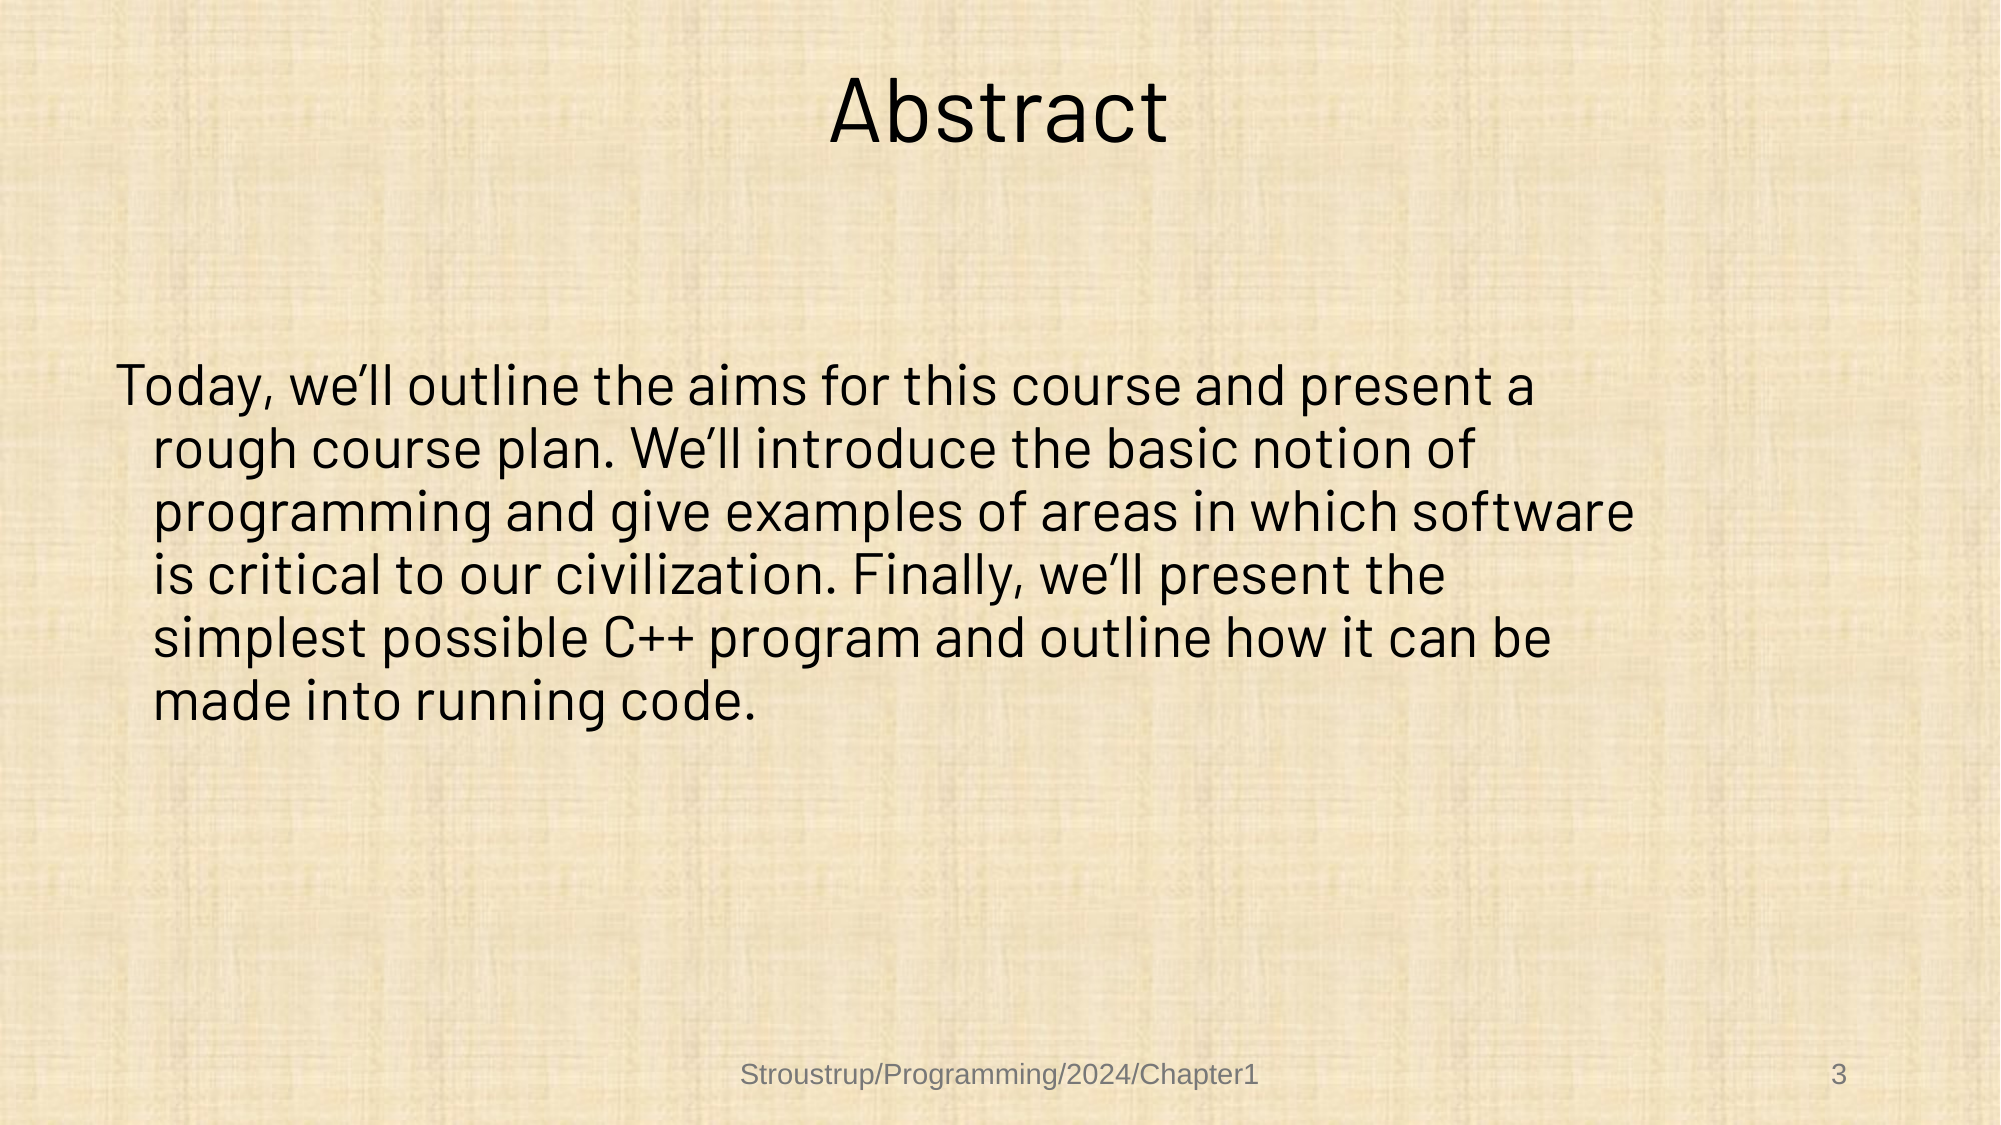

# Abstract
Today, we’ll outline the aims for this course and present a rough course plan. We’ll introduce the basic notion of programming and give examples of areas in which software is critical to our civilization. Finally, we’ll present the simplest possible C++ program and outline how it can be made into running code.
Stroustrup/Programming/2024/Chapter1
3